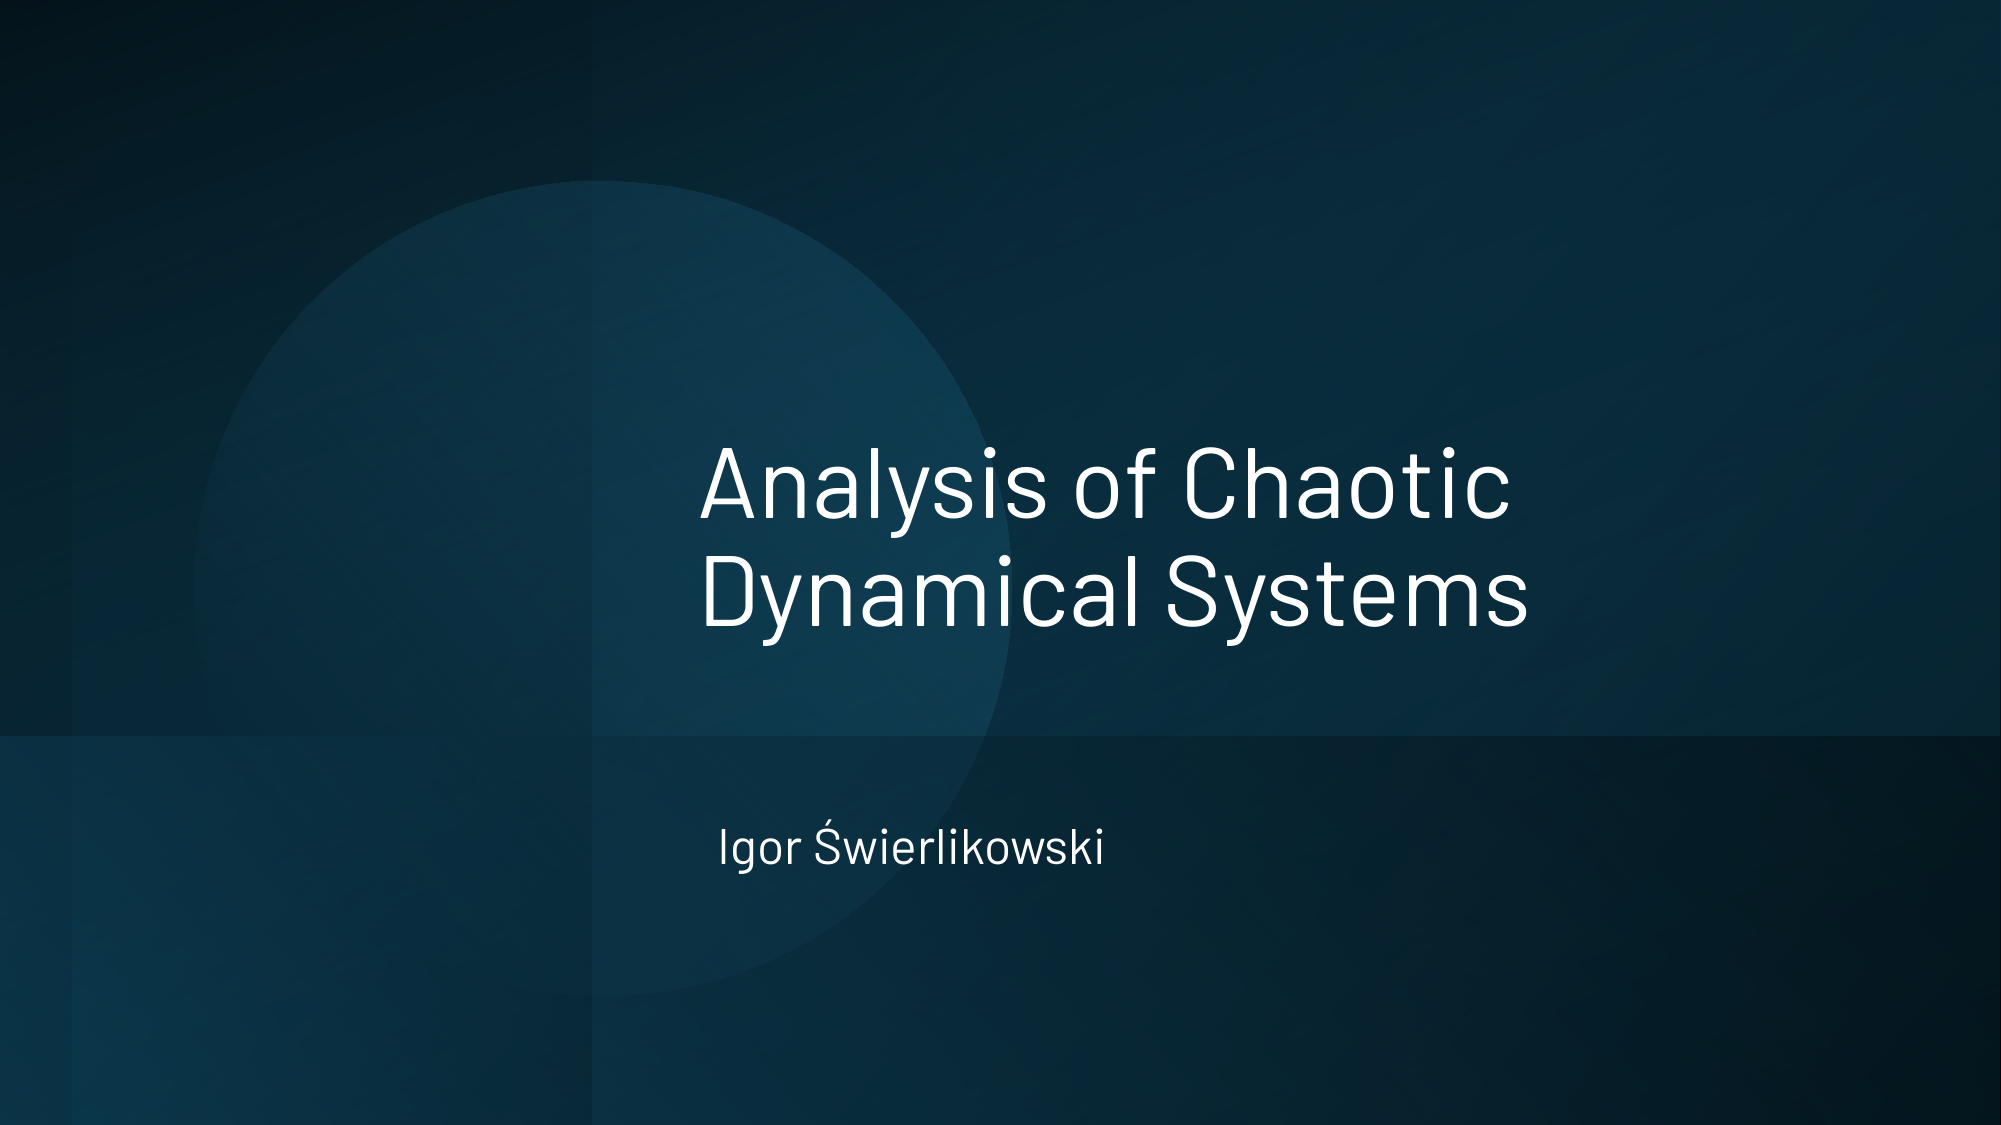

# Analysis of Chaotic Dynamical Systems

Igor Świerlikowski
1